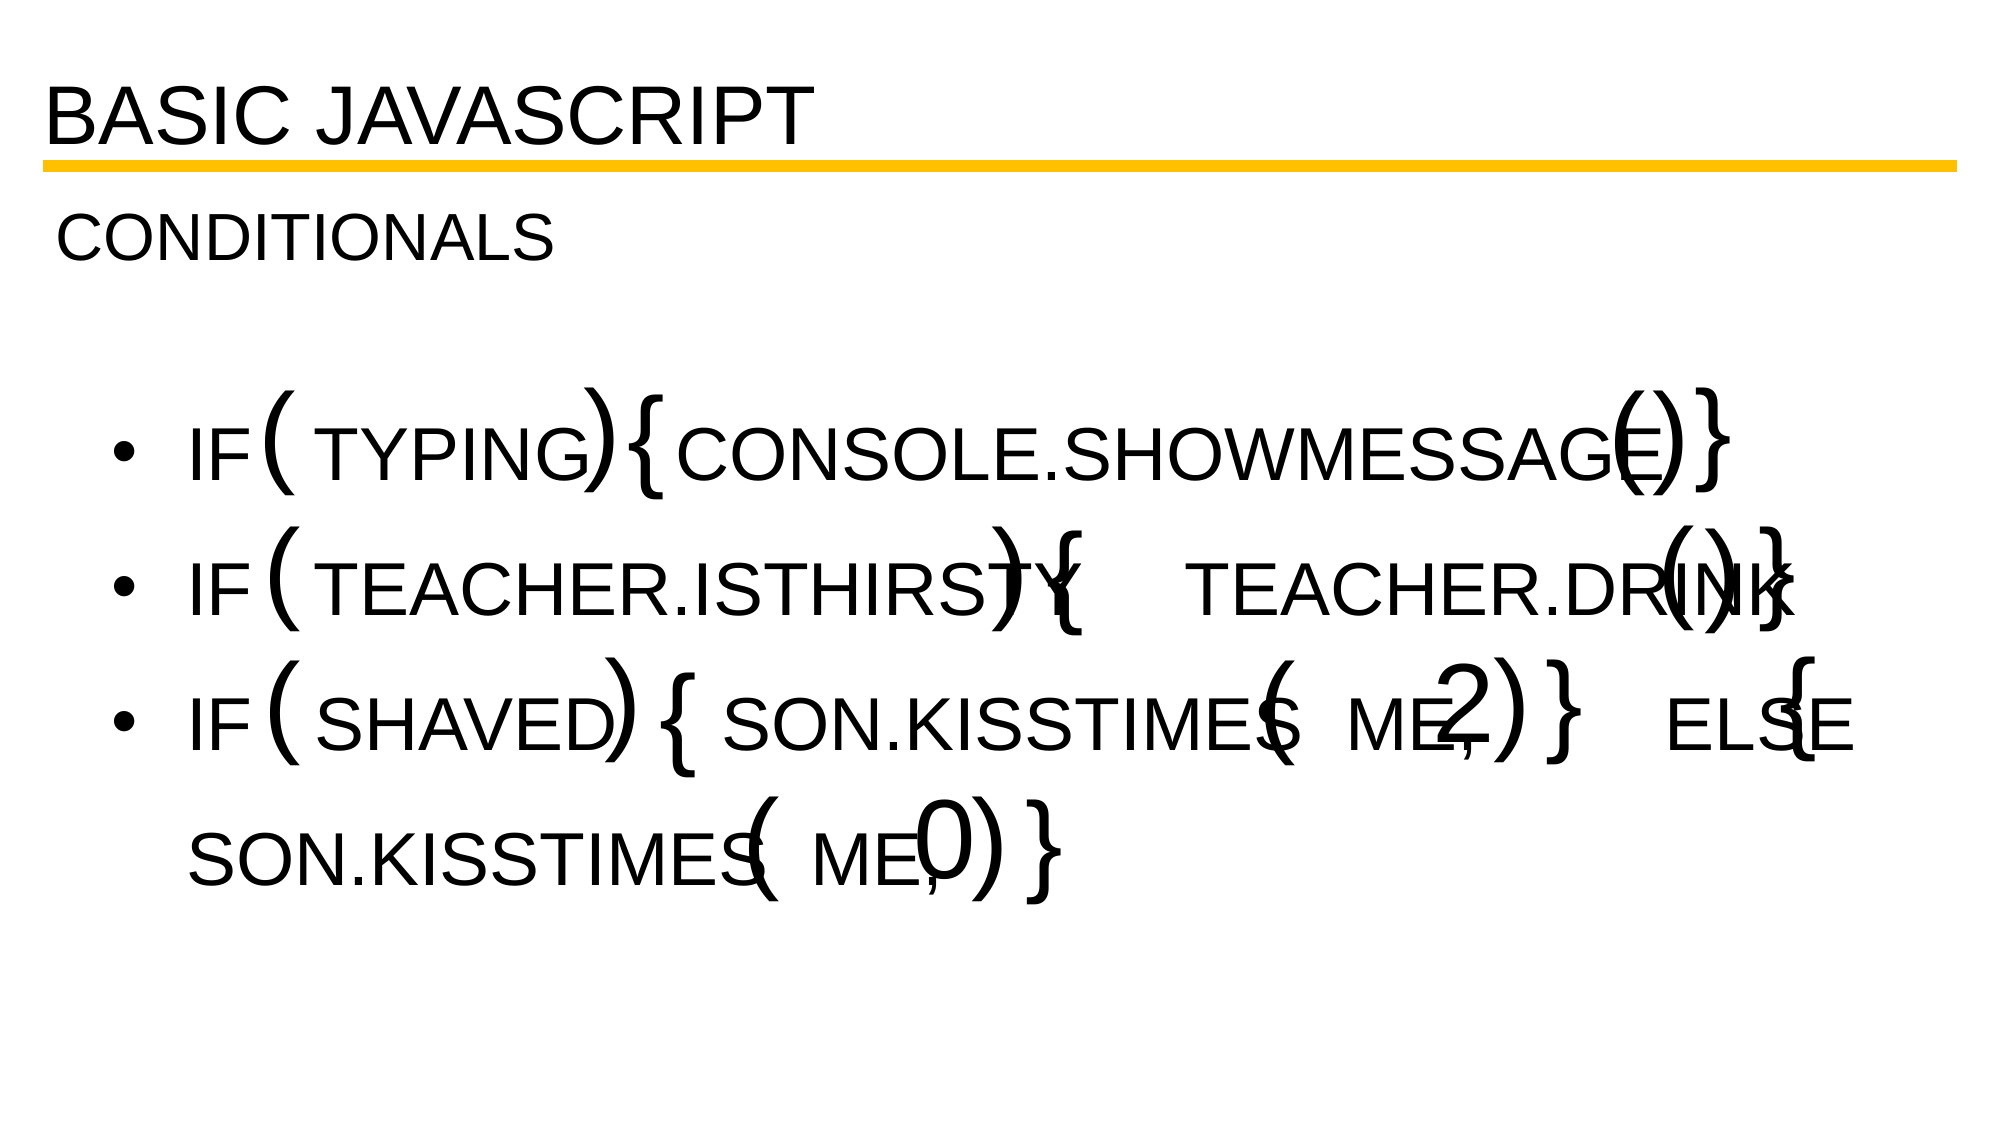

}
{
)
(
BASIC JAVASCRIPT
CONDITIONALS
)
}
(
(
)
IF   TYPING    CONSOLE.SHOWMESSAGE
IF   TEACHER.ISTHIRSTY     TEACHER.DRINK
IF   SHAVED     SON.KISSTIMES  ME,         ELSE
SON.KISSTIMES  ME,
{
(
(
}
)
)
{
{
)
)
}
2
(
(
{
)
(
0
}